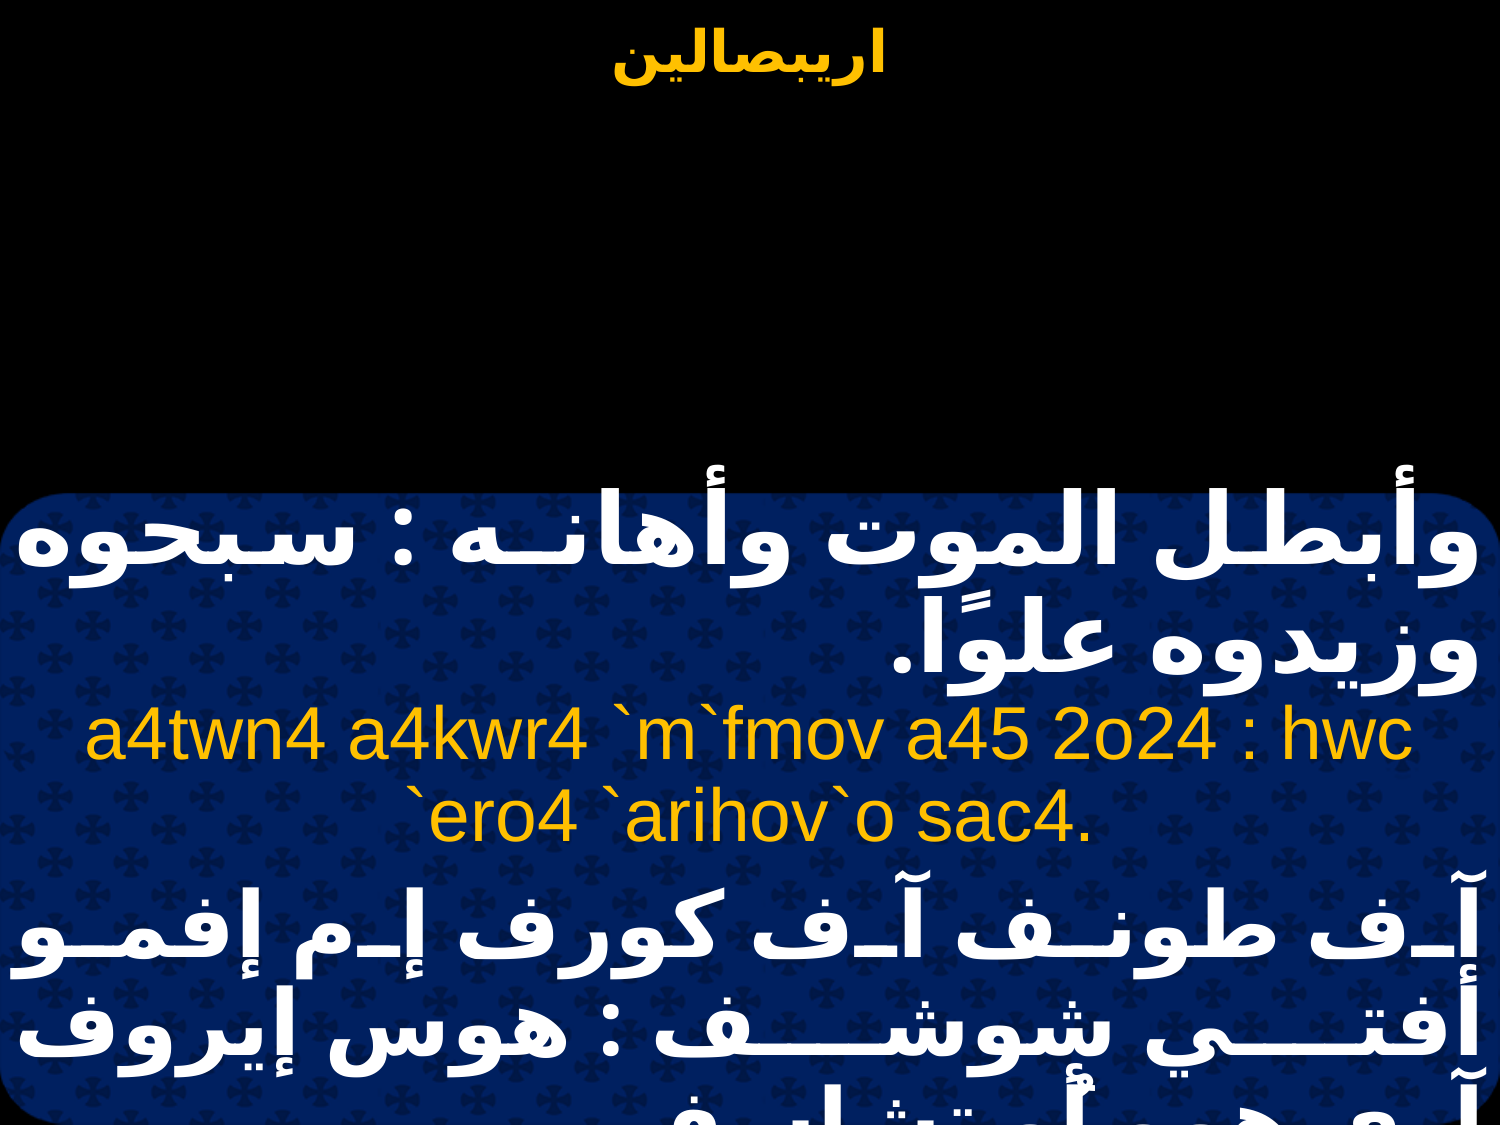

وأبطل الموت وأهانـه : سبحوه وزيدوه علوًا.
a4twn4 a4kwr4 `m`fmov a45 2o24 : hwc `ero4 `arihov`o sac4.
آف طونف آف كورف إم إفمو أفتـي شوشـف : هوس إيروف آري هوو أُو تشاسف.